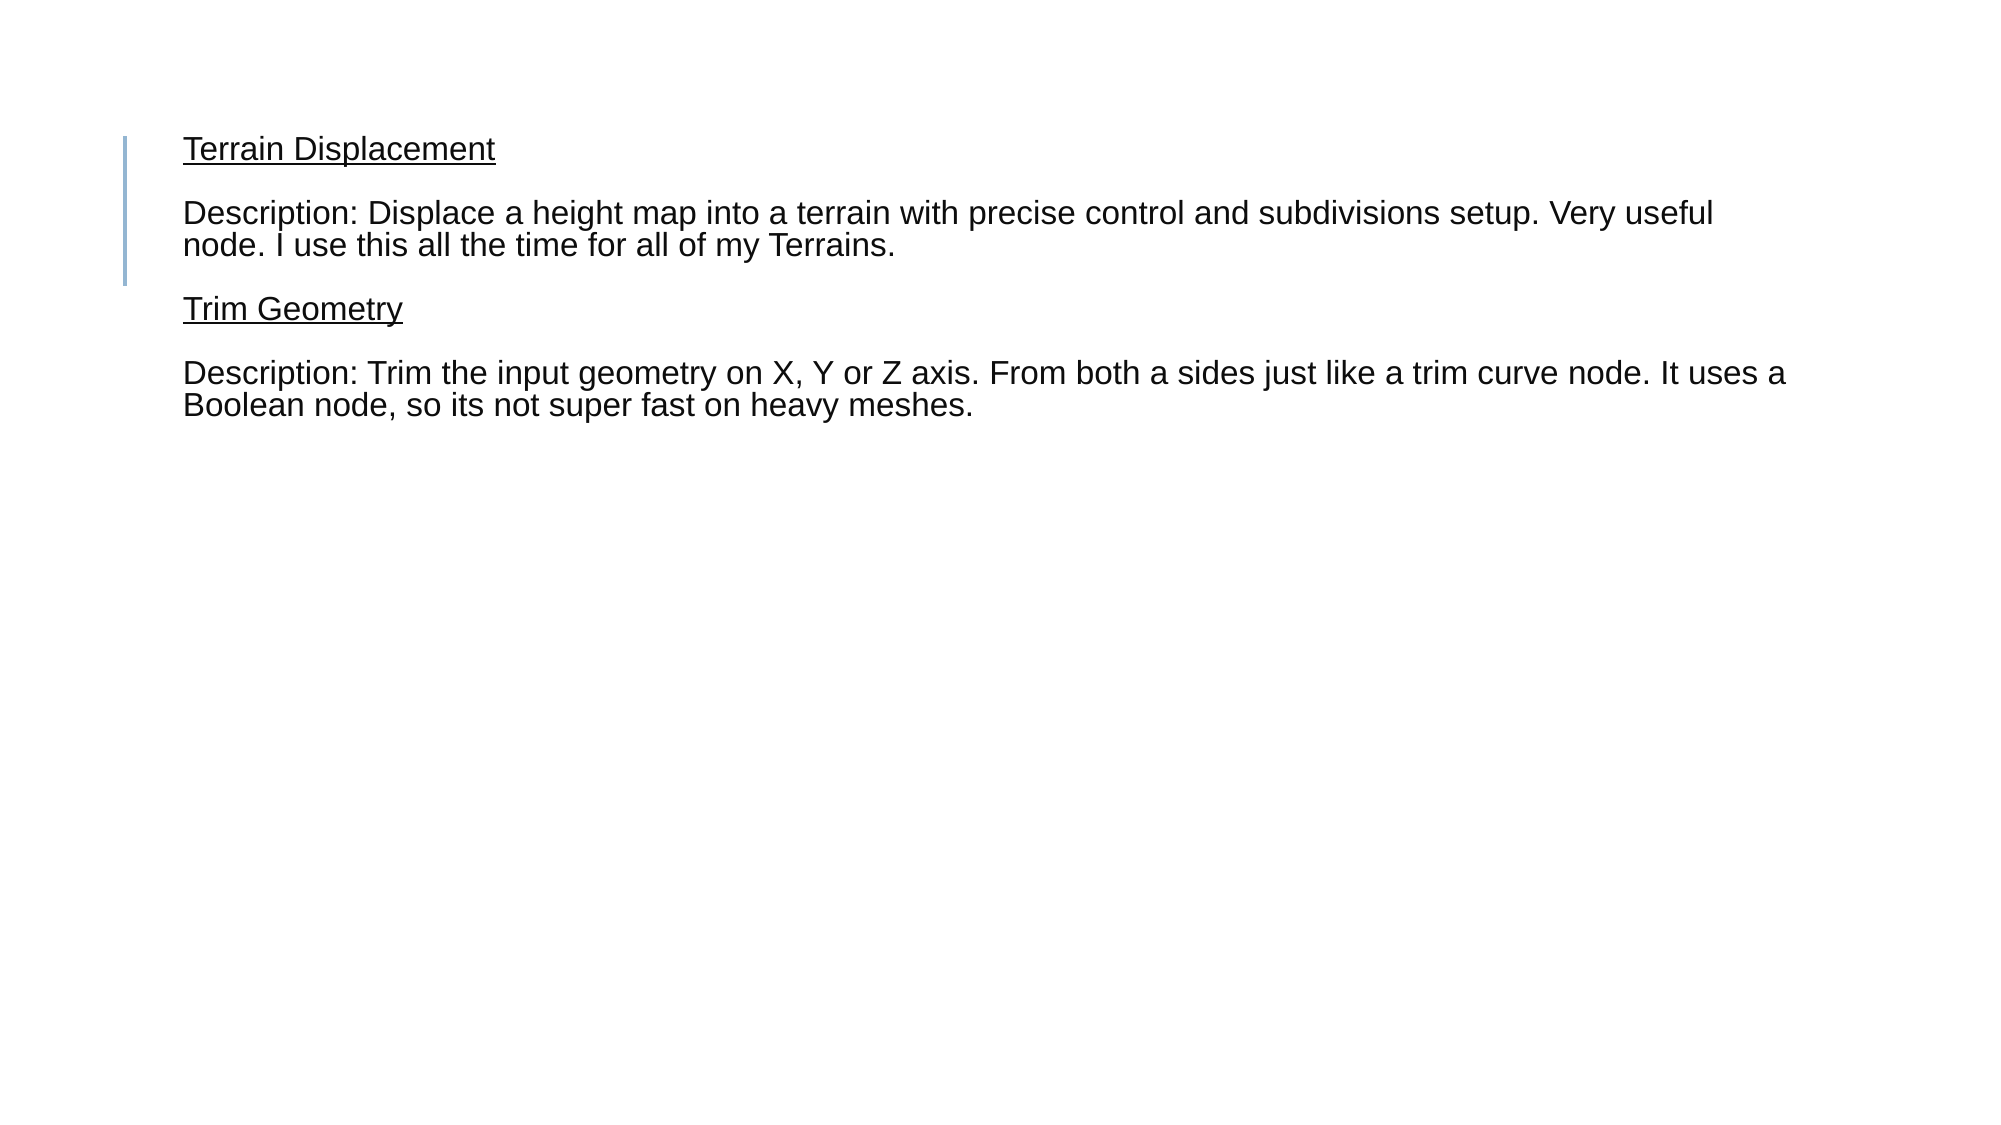

# Terrain Displacement Description: Displace a height map into a terrain with precise control and subdivisions setup. Very useful node. I use this all the time for all of my Terrains. Trim Geometry Description: Trim the input geometry on X, Y or Z axis. From both a sides just like a trim curve node. It uses a Boolean node, so its not super fast on heavy meshes.